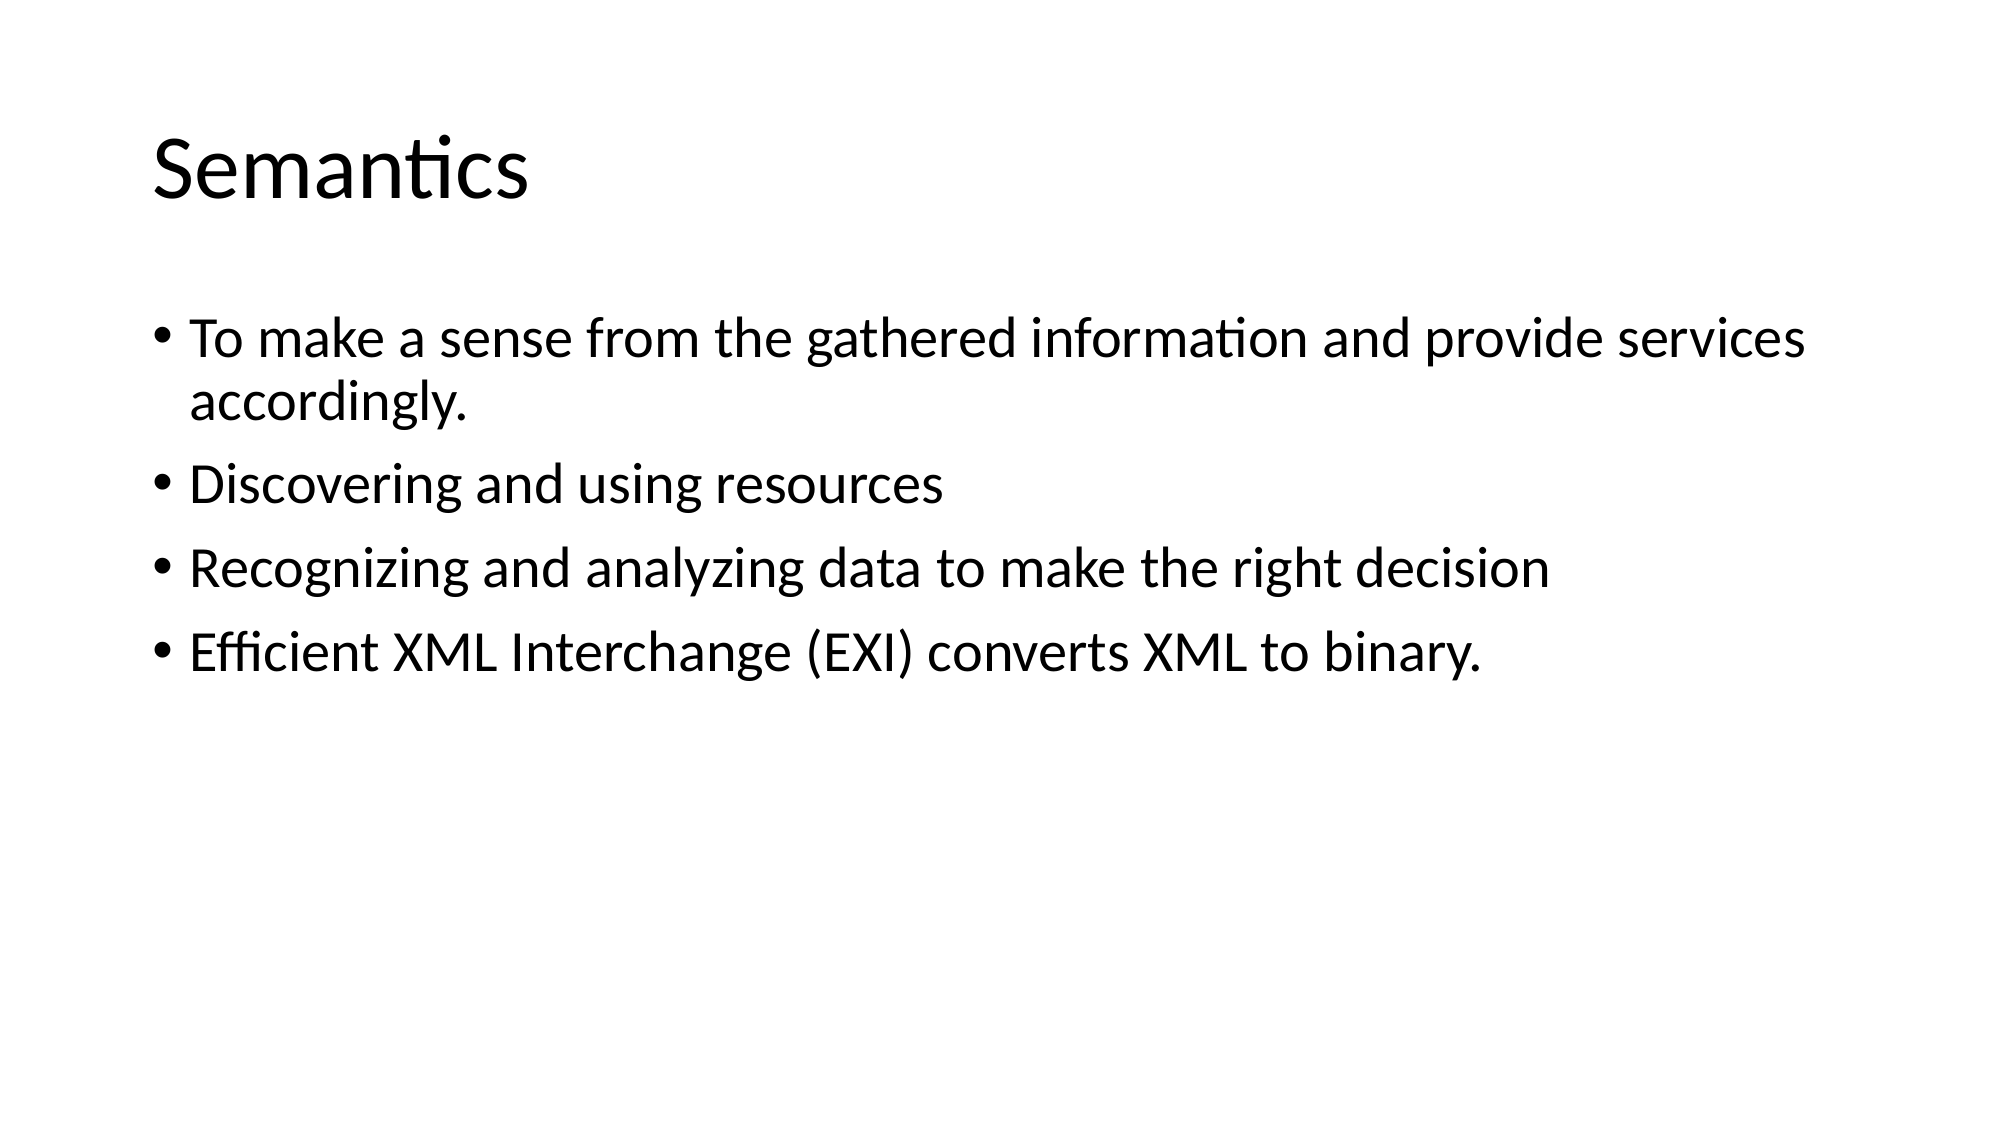

# Semantics
To make a sense from the gathered information and provide services accordingly.
Discovering and using resources
Recognizing and analyzing data to make the right decision
Efficient XML Interchange (EXI) converts XML to binary.